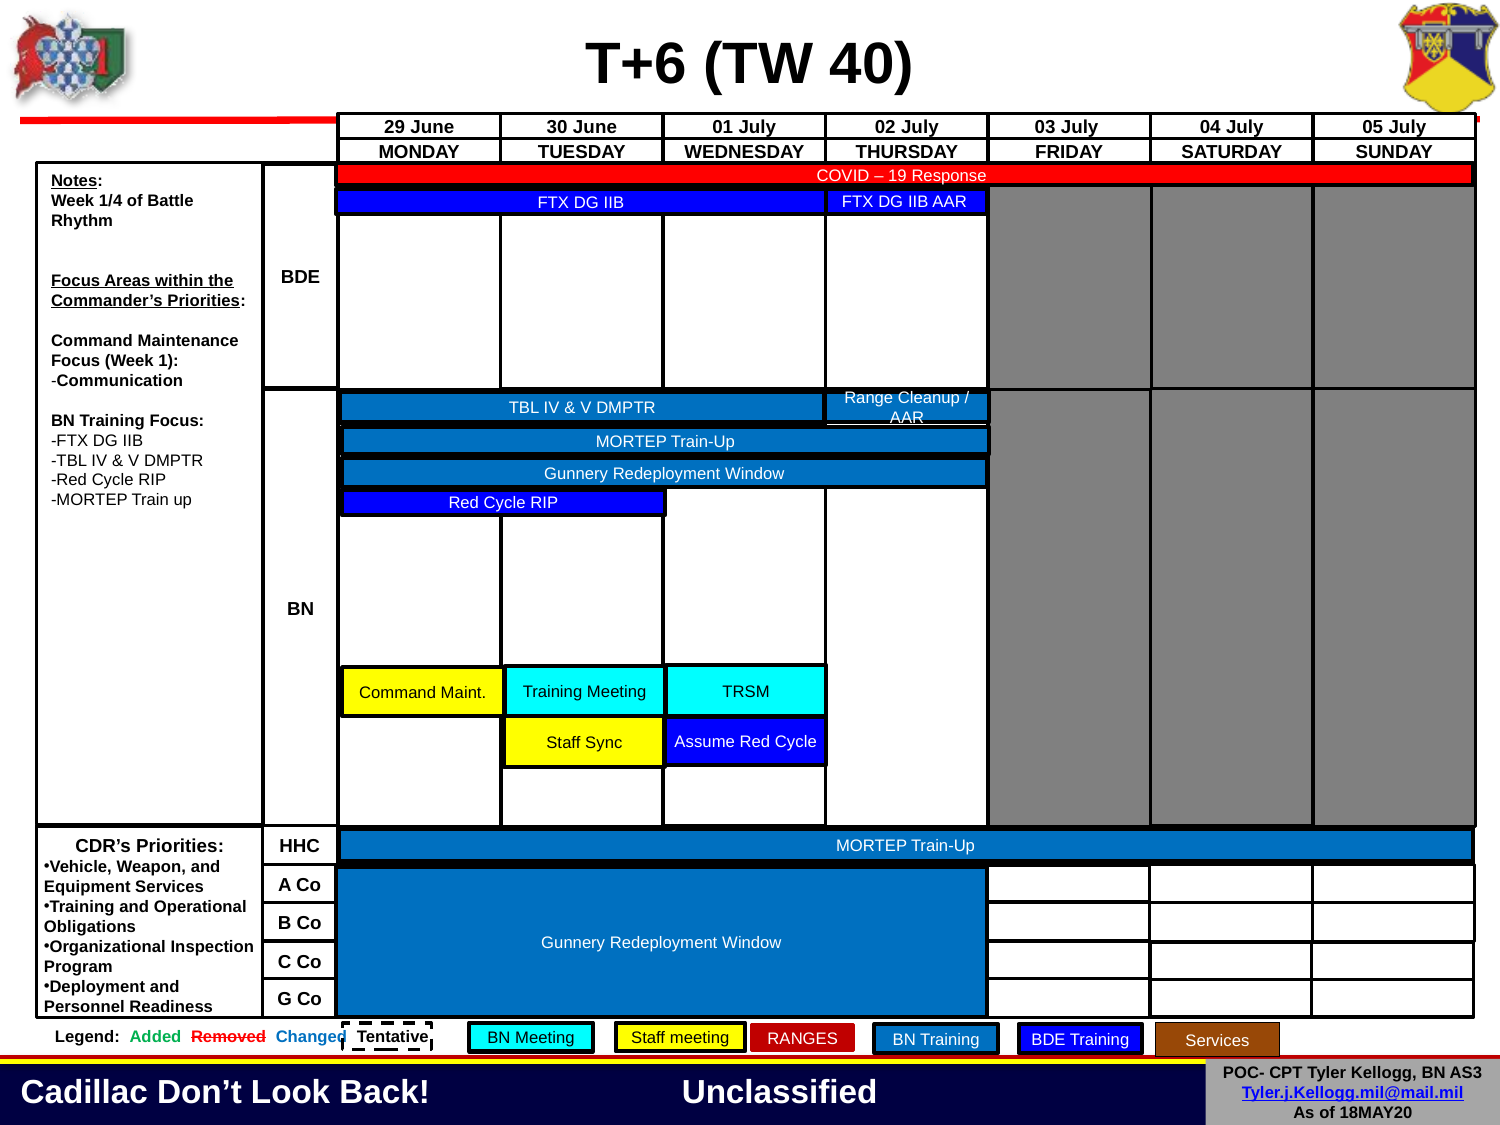

T+6 (TW 40)
29 June
30 June
01 July
02 July
03 July
04 July
05 July
MONDAY
TUESDAY
WEDNESDAY
THURSDAY
FRIDAY
SATURDAY
SUNDAY
Notes:
Week 1/4 of Battle Rhythm

Focus Areas within the Commander’s Priorities:

Command Maintenance Focus (Week 1):
-Communication

BN Training Focus:
-FTX DG IIB
-TBL IV & V DMPTR
-Red Cycle RIP
-MORTEP Train up

COVID – 19 Response
BDE

FTX DG IIB AAR
FTX DG IIB

BN

Range Cleanup / AAR
TBL IV & V DMPTR

MORTEP Train-Up
Gunnery Redeployment Window
Red Cycle RIP
TRSM
Training Meeting
Command Maint.
Staff Sync
Assume Red Cycle
HHC
CDR’s Priorities:
Vehicle, Weapon, and Equipment Services
Training and Operational Obligations
Organizational Inspection Program
Deployment and Personnel Readiness

MORTEP Train-Up

A Co

Gunnery Redeployment Window

B Co

C Co

G Co

19
Legend:  Added  Removed  Changed  Tentative
Services
BN Meeting
Staff meeting

BDE Training
RANGES
BN Training
POC- CPT Tyler Kellogg, BN AS3
Tyler.j.Kellogg.mil@mail.mil
As of 18MAY20